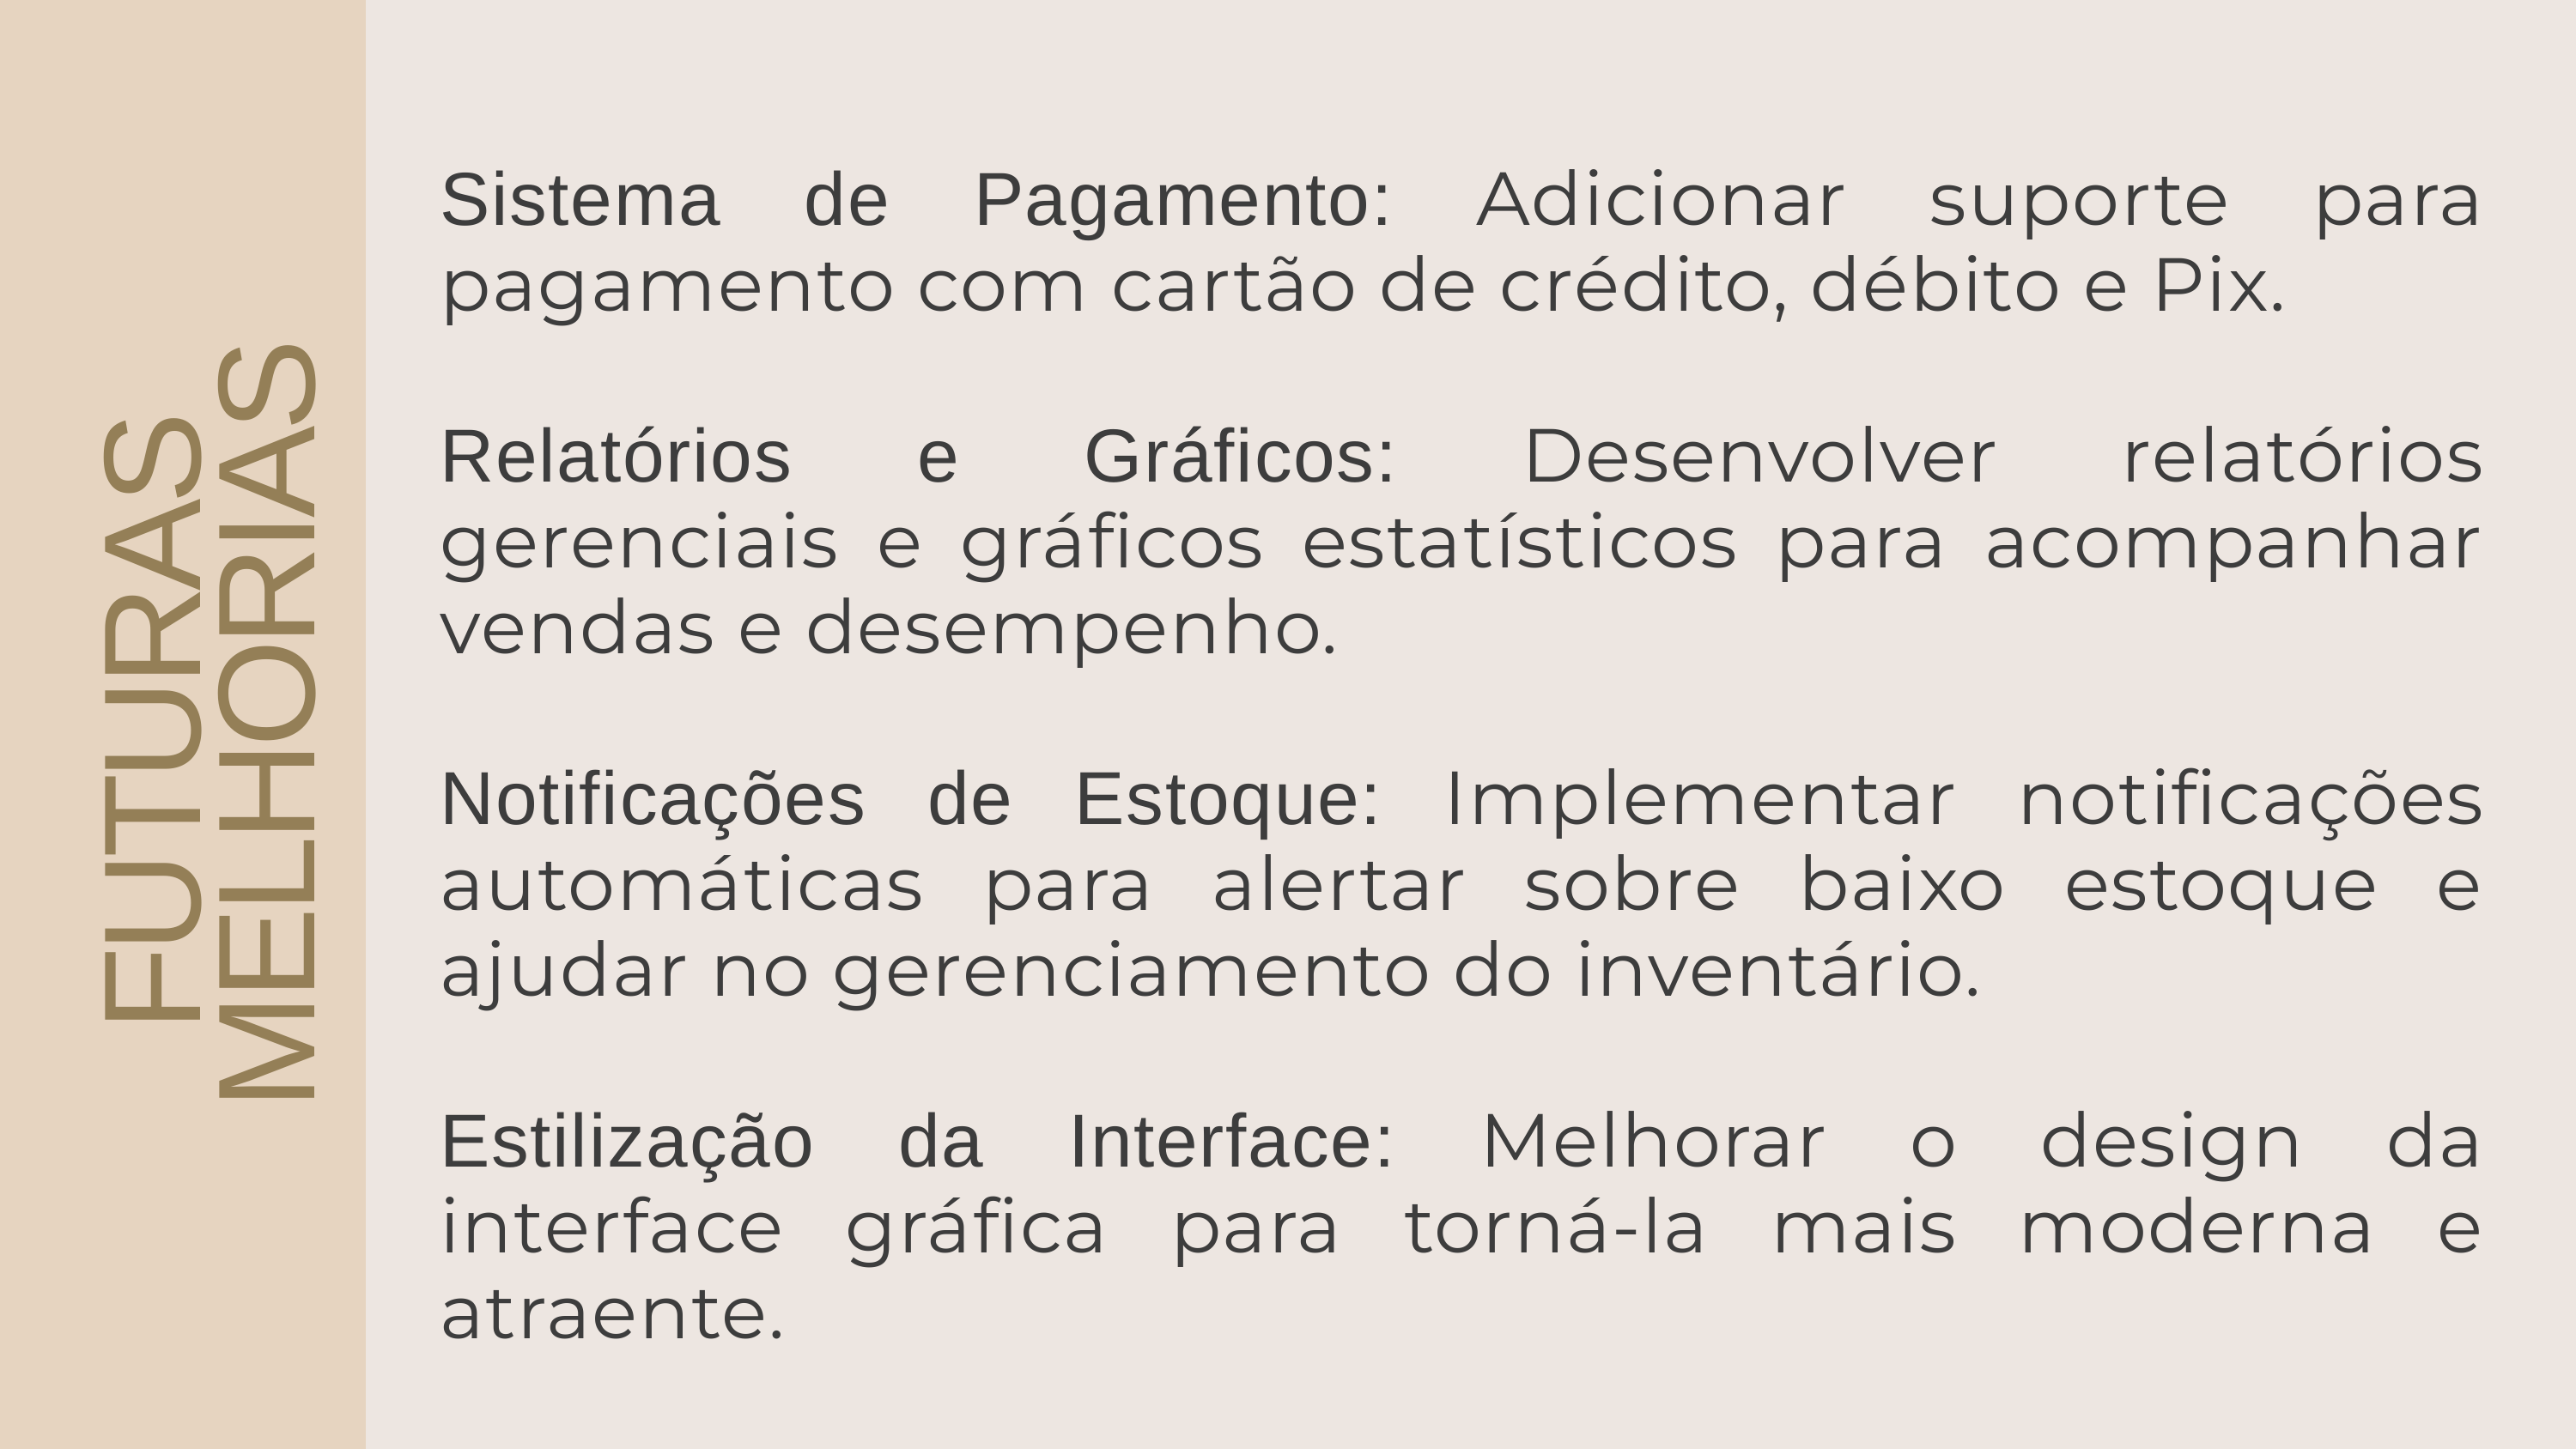

Sistema de Pagamento: Adicionar suporte para pagamento com cartão de crédito, débito e Pix.

Relatórios e Gráficos: Desenvolver relatórios gerenciais e gráficos estatísticos para acompanhar vendas e desempenho.

Notificações de Estoque: Implementar notificações automáticas para alertar sobre baixo estoque e ajudar no gerenciamento do inventário.

Estilização da Interface: Melhorar o design da interface gráfica para torná-la mais moderna e atraente.
FUTURAS MELHORIAS